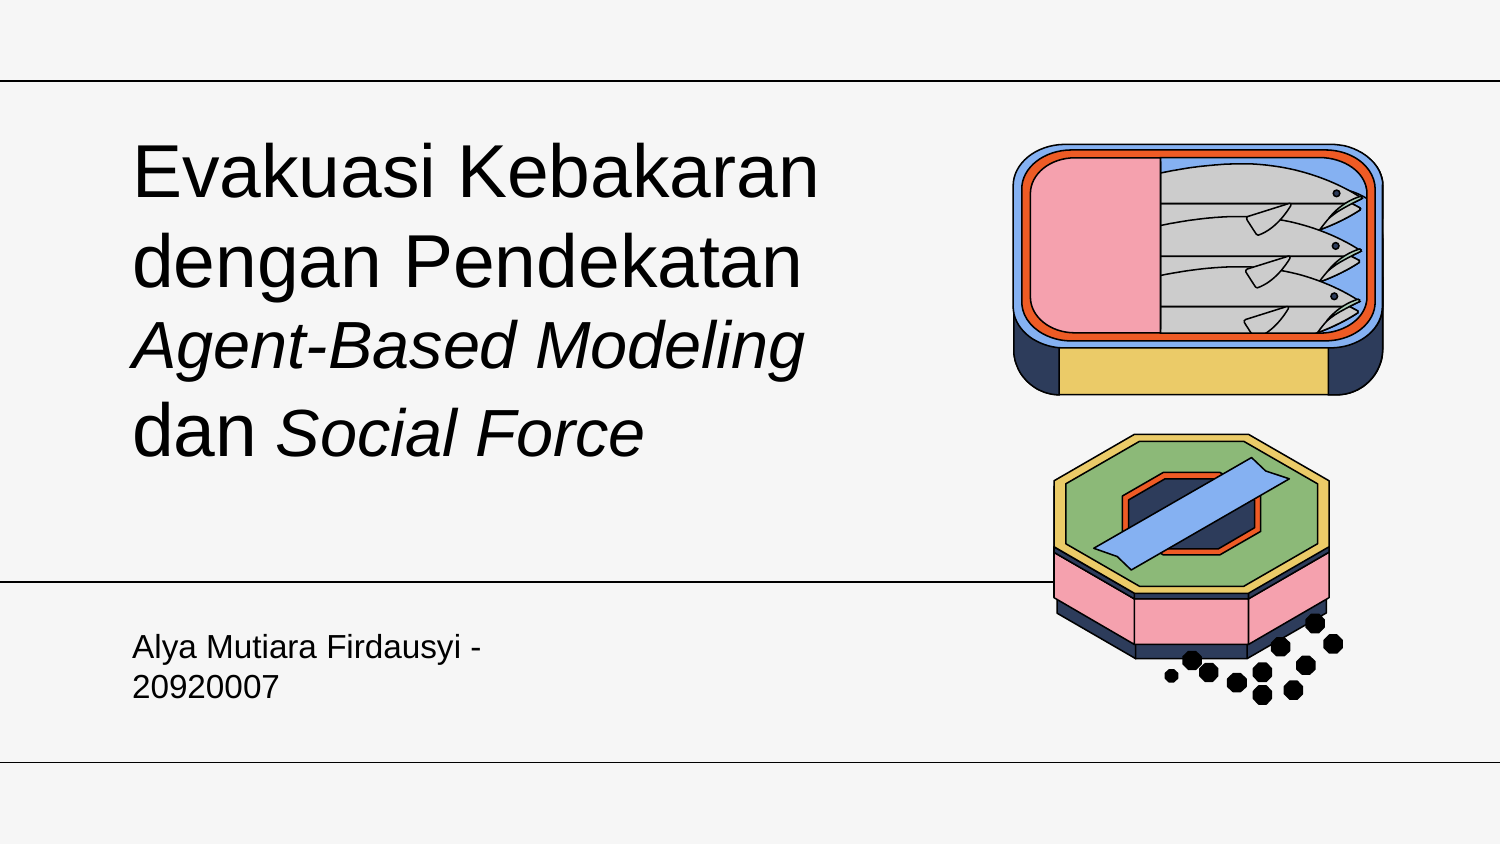

# Evakuasi Kebakaran dengan Pendekatan Agent-Based Modeling dan Social Force

Alya Mutiara Firdausyi - 20920007